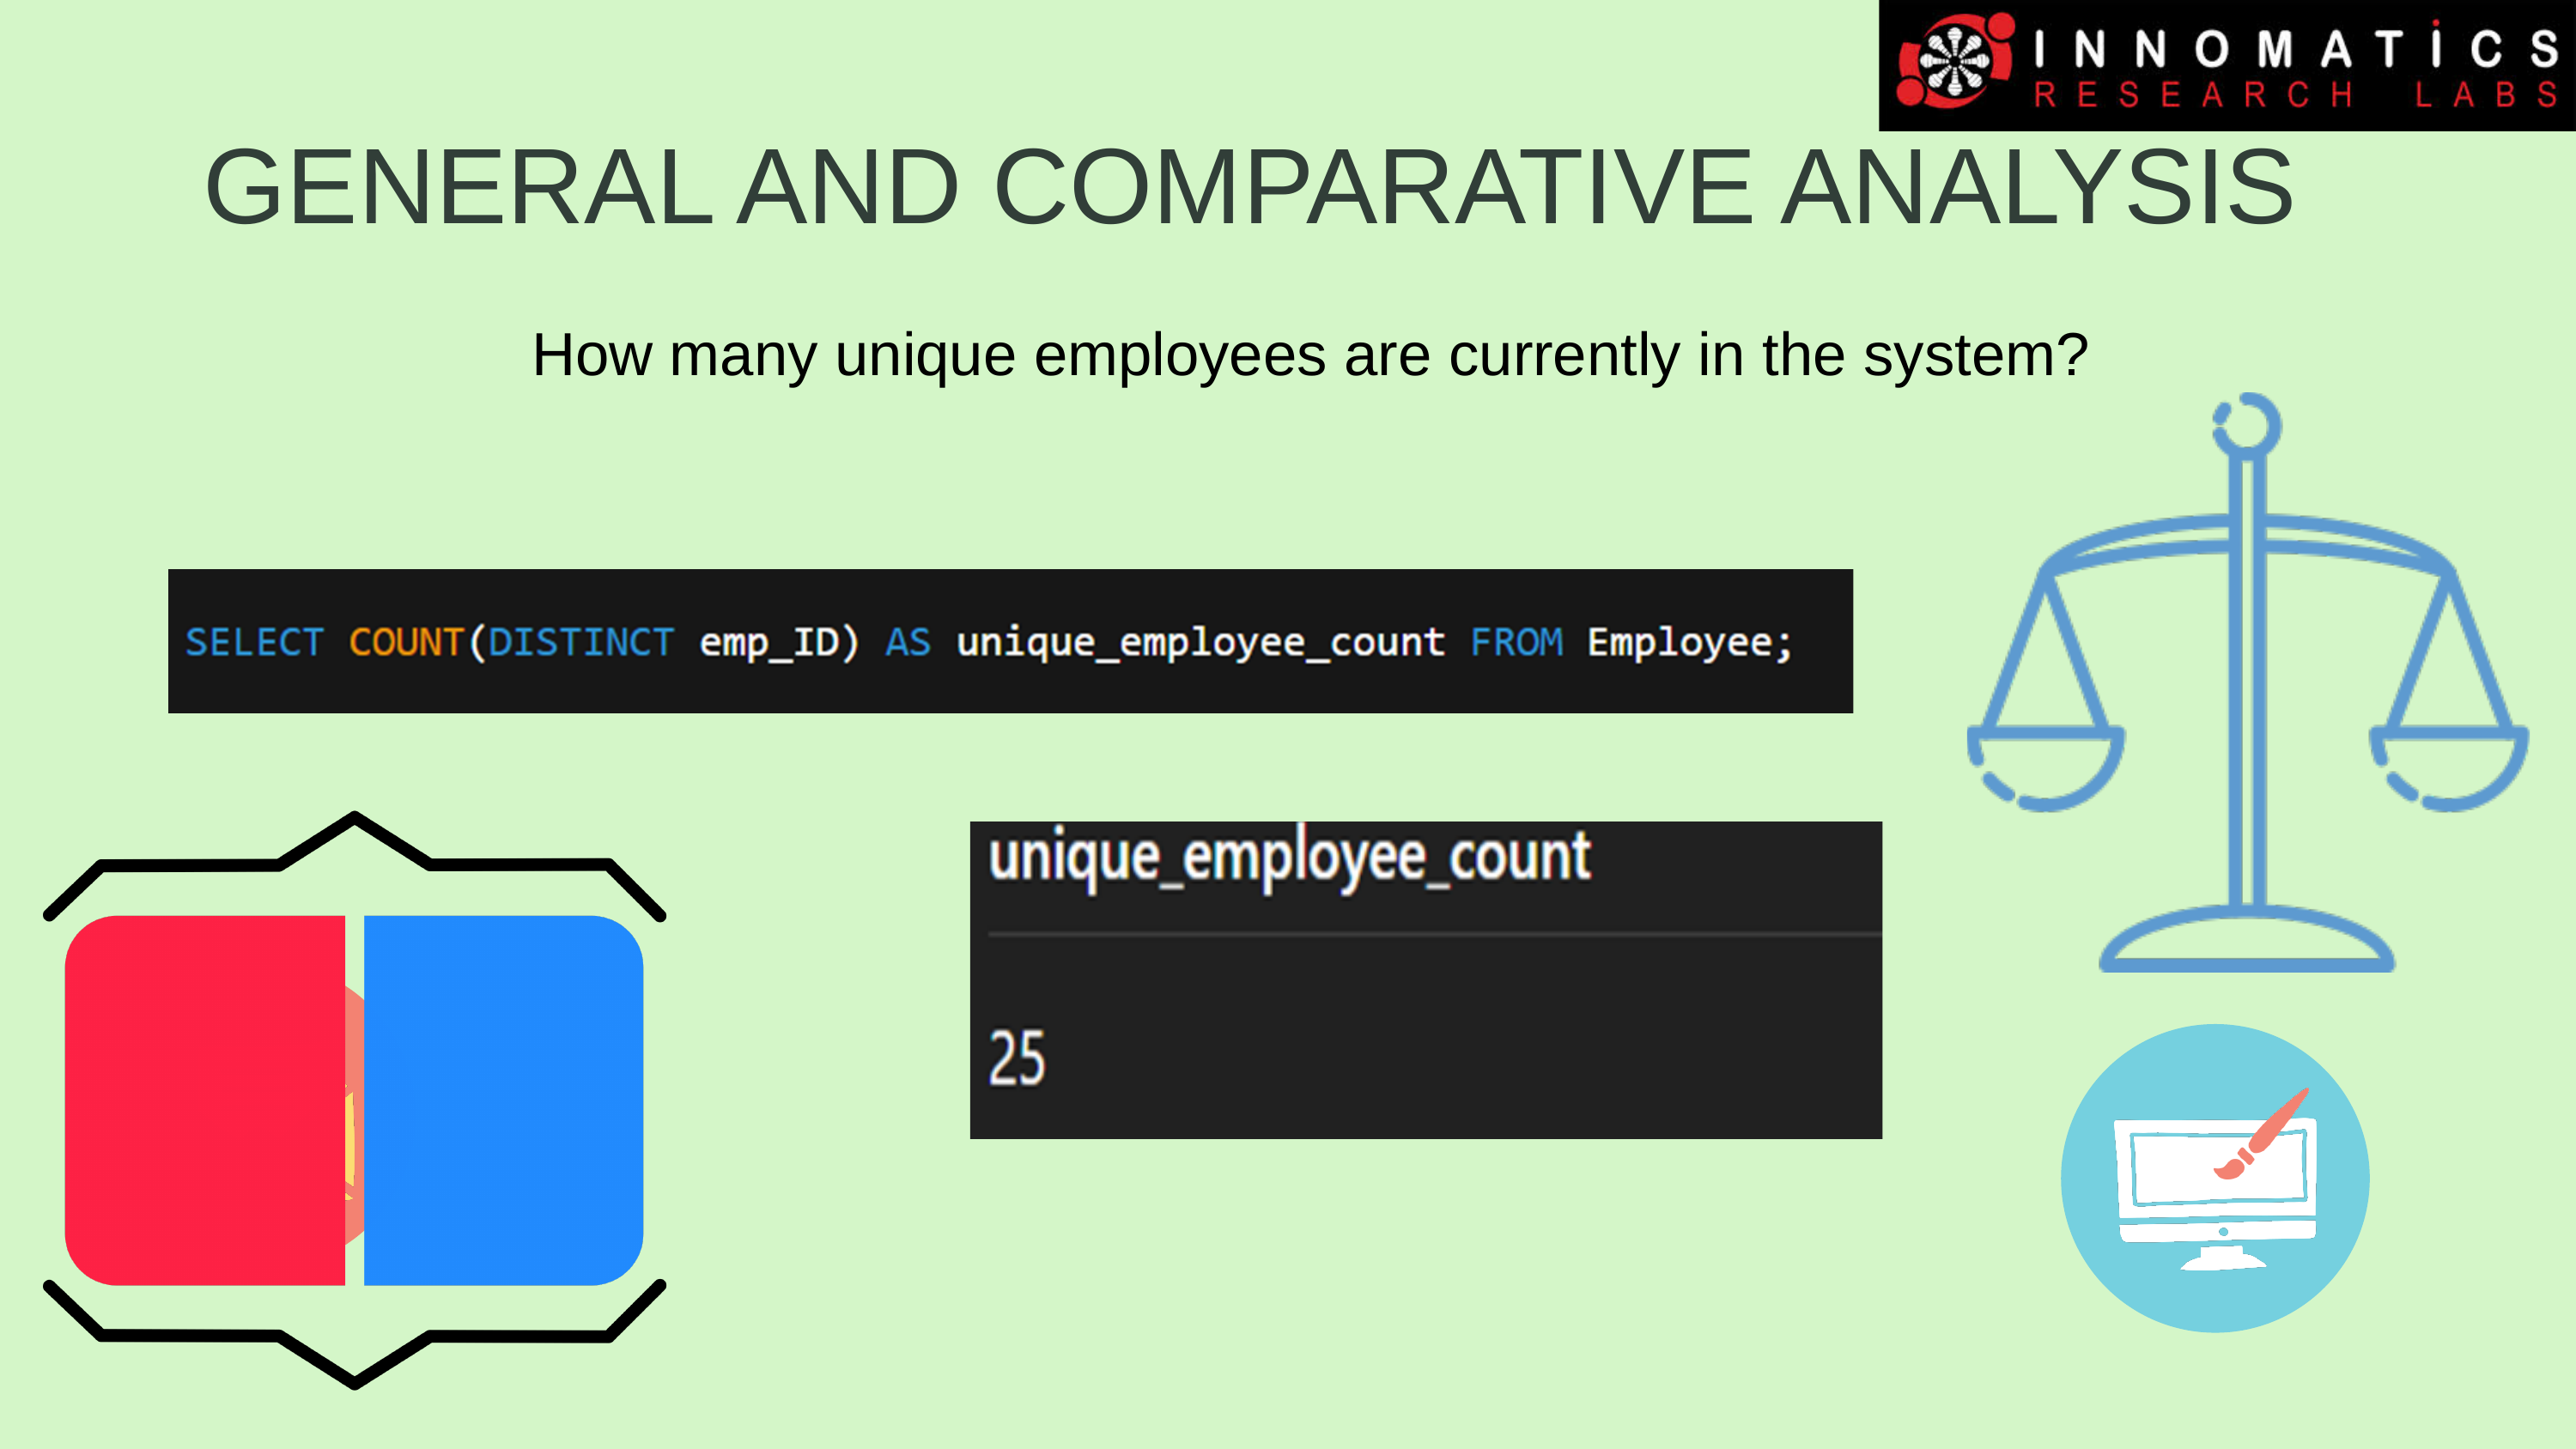

GENERAL AND COMPARATIVE ANALYSIS
How many unique employees are currently in the system?